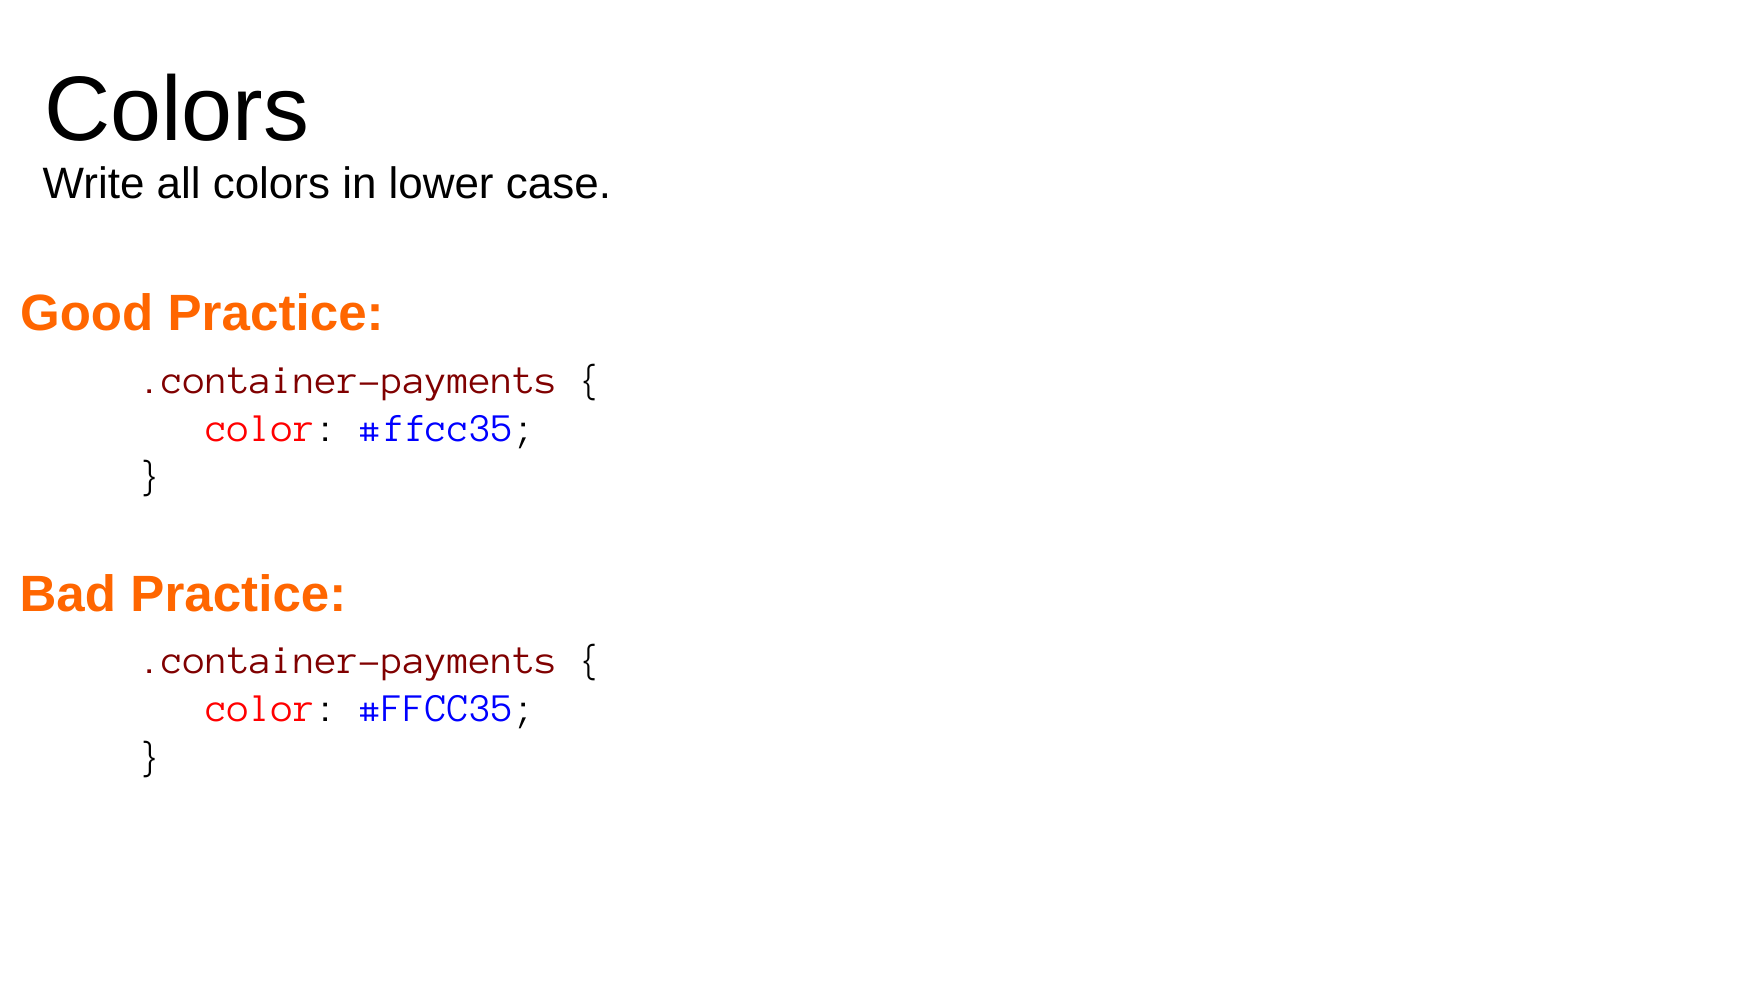

# Colors
Write all colors in lower case.
Good Practice:
.container-payments {
   color: #ffcc35;
}
Bad Practice:
.container-payments {
   color: #FFCC35;
}